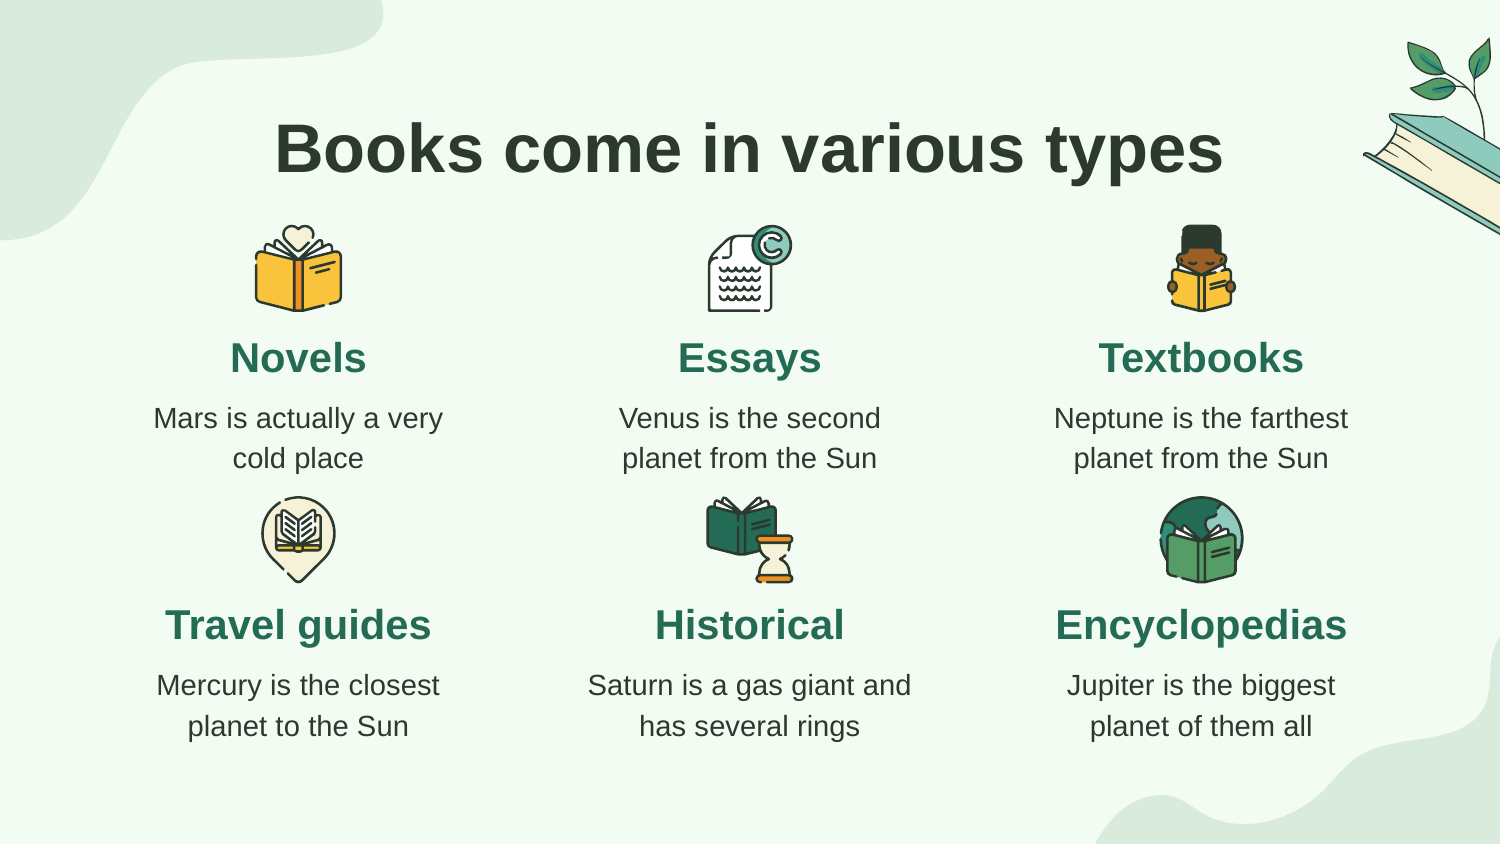

# Books come in various types

Novels
Essays
Textbooks
Mars is actually a very cold place
Venus is the second planet from the Sun
Neptune is the farthest planet from the Sun

Travel guides
Historical
Encyclopedias
Mercury is the closest planet to the Sun
Saturn is a gas giant and has several rings
Jupiter is the biggest planet of them all